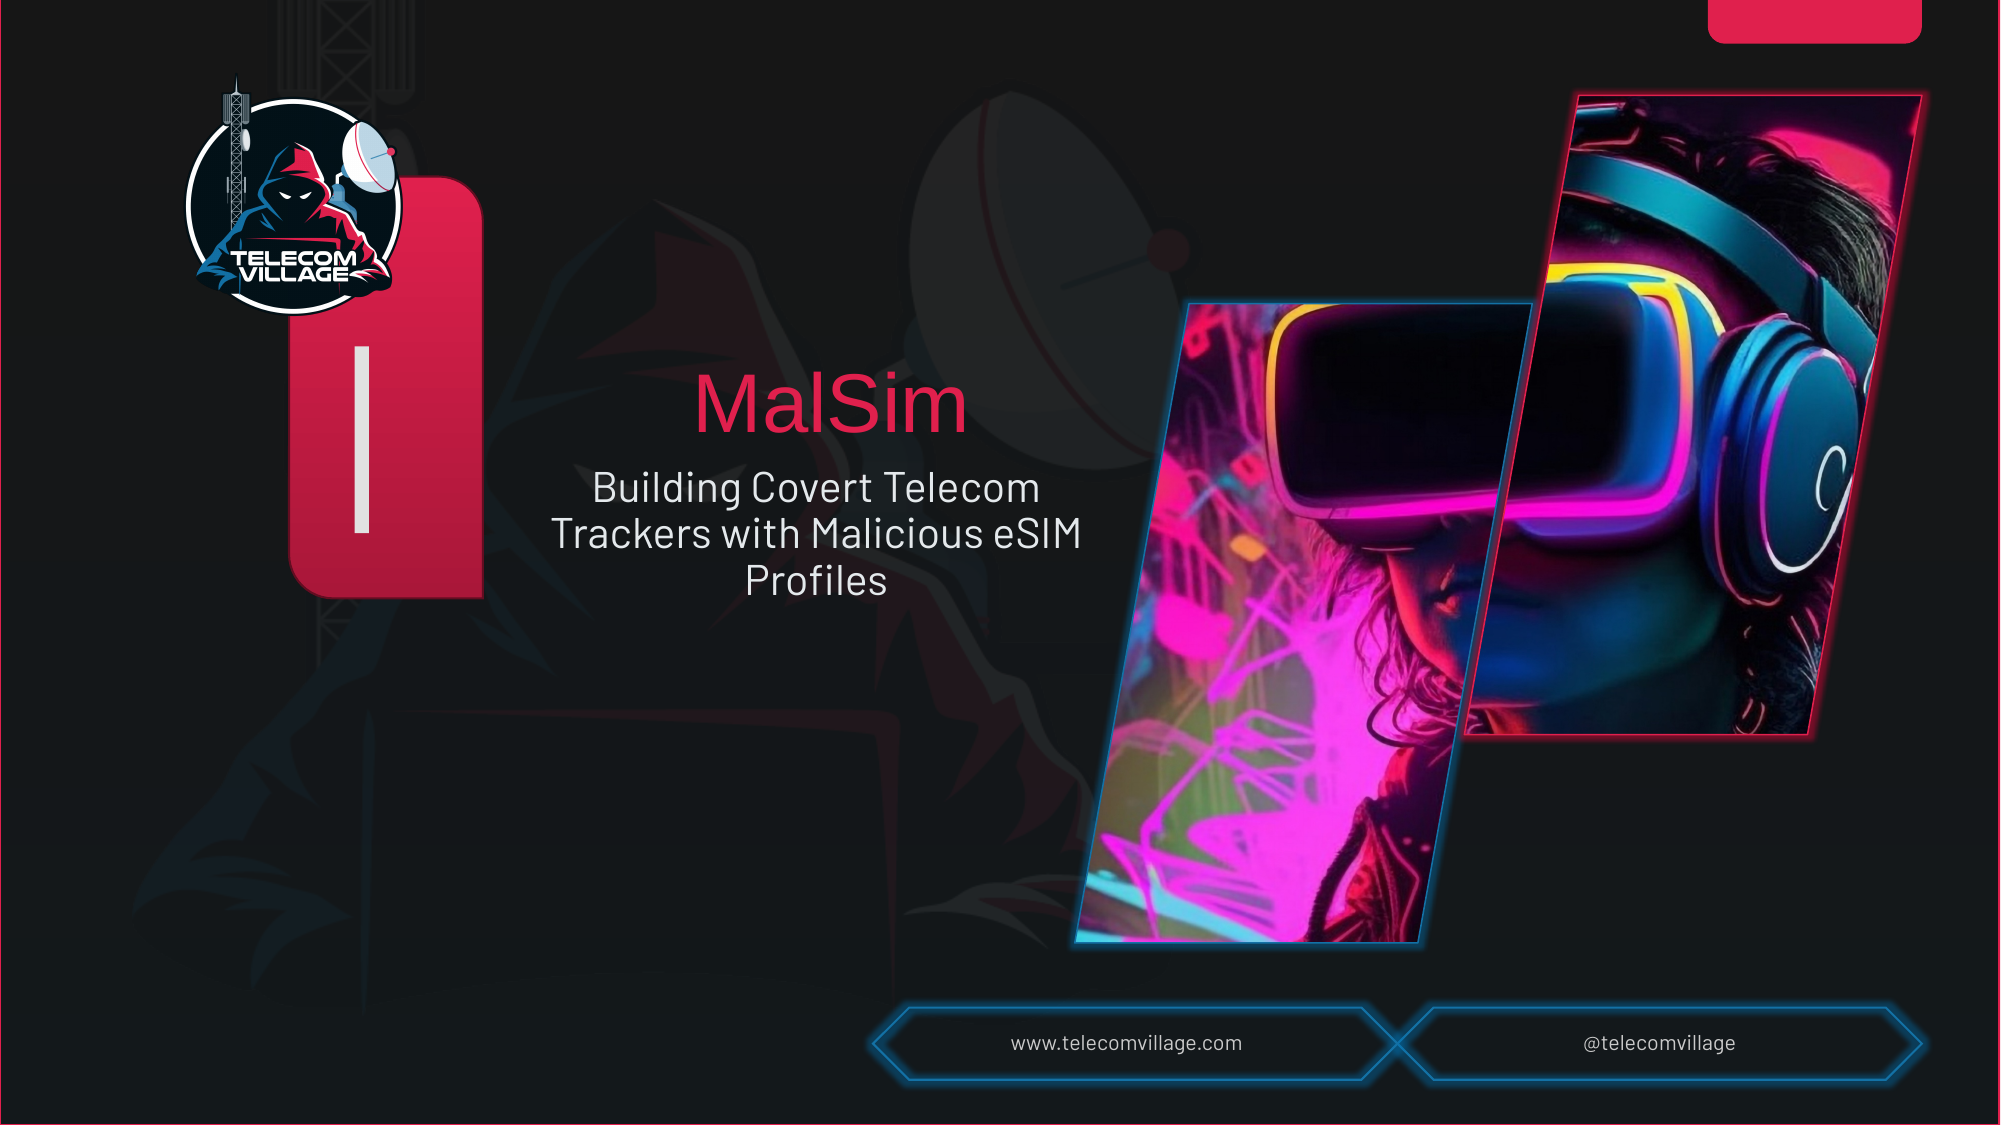

# MalSim
Building Covert Telecom Trackers with Malicious eSIM Profiles